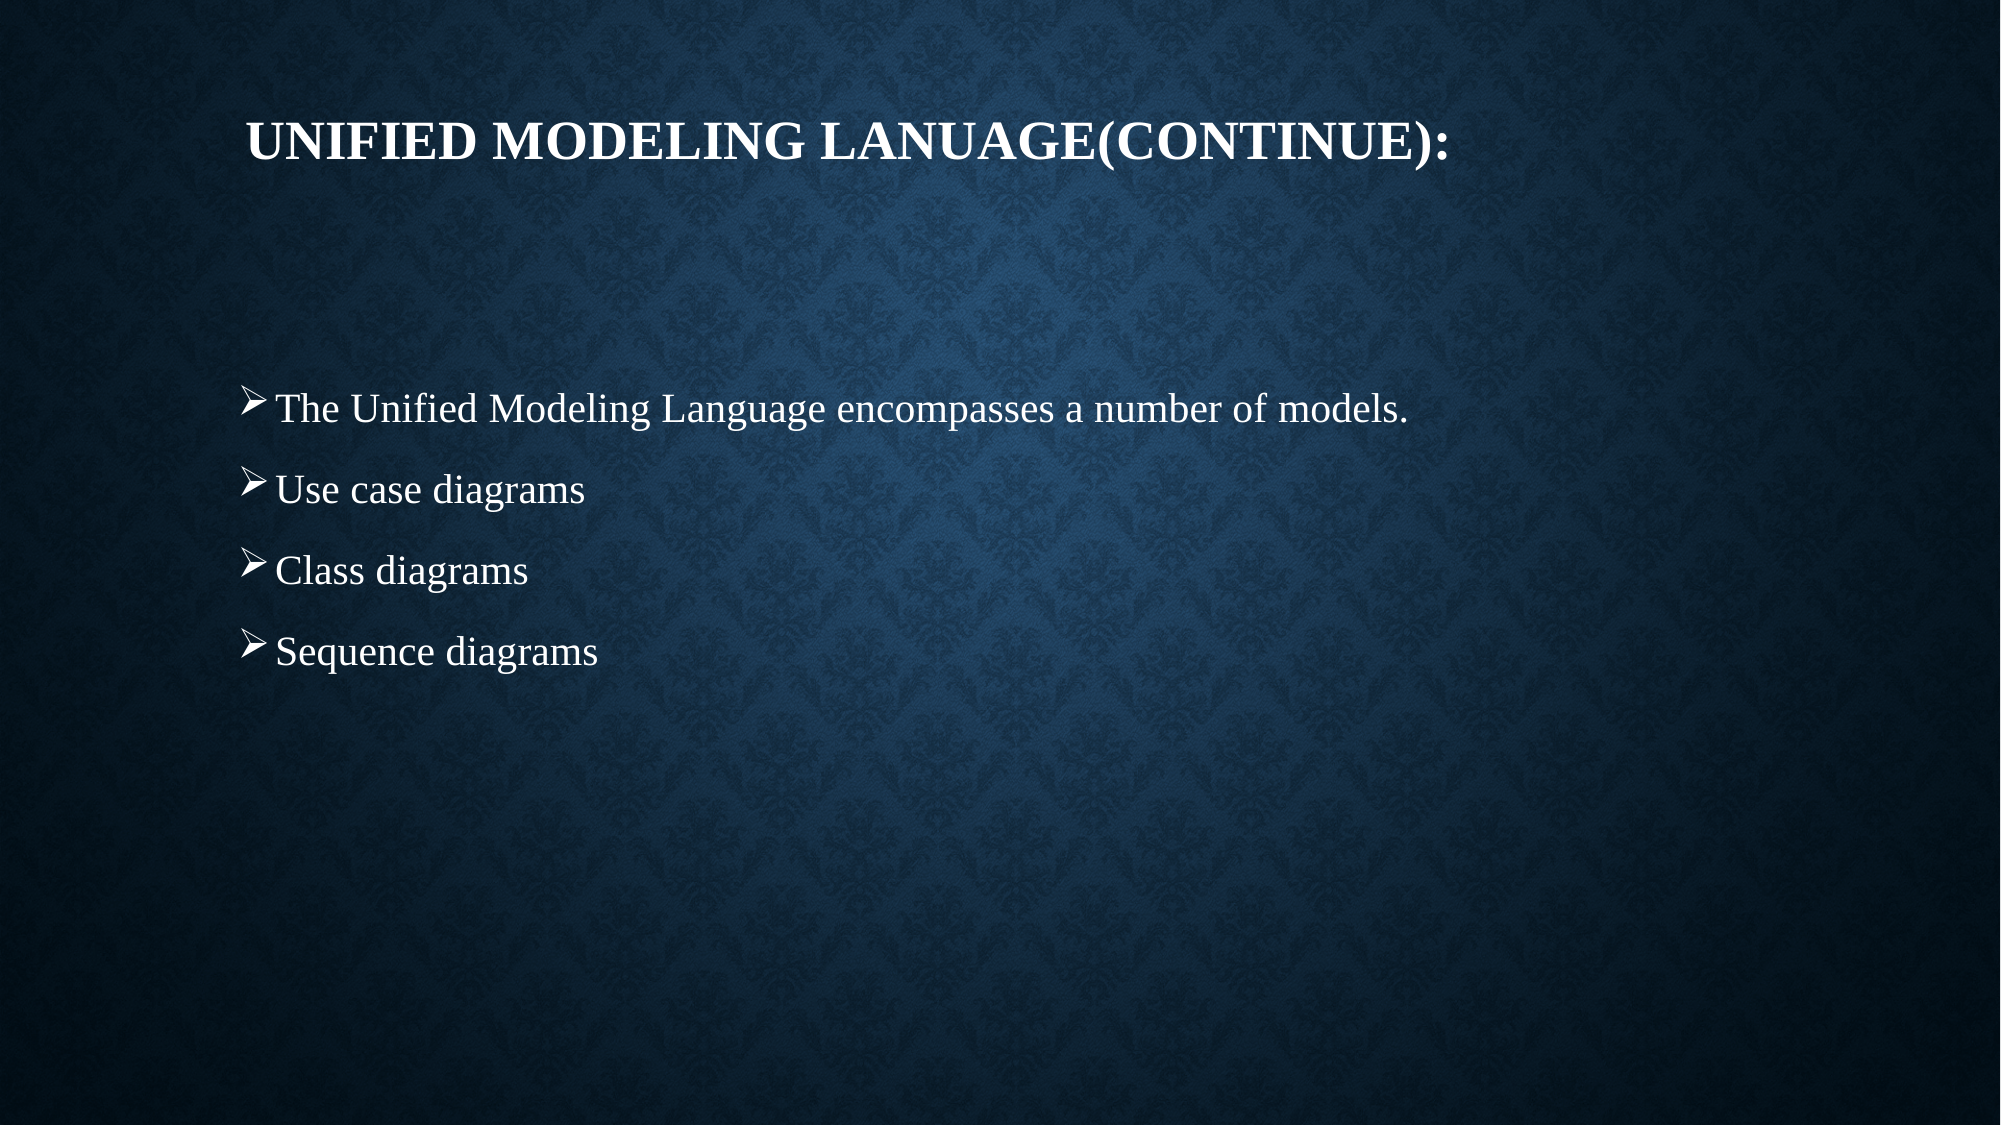

# UNIFIED MODELING LANUAGE(CONTINUE):
The Unified Modeling Language encompasses a number of models.
Use case diagrams
Class diagrams
Sequence diagrams